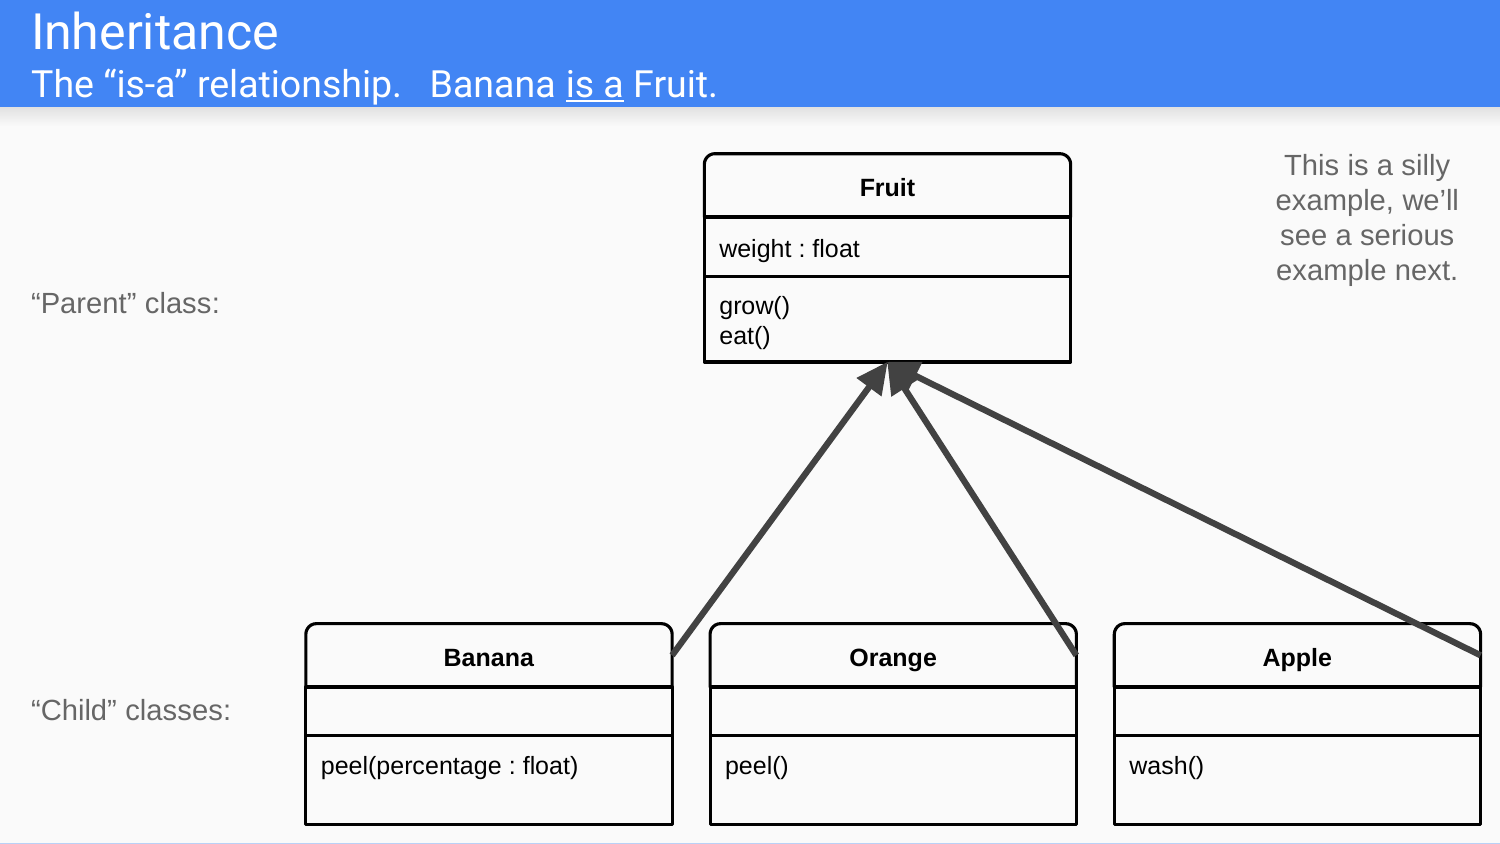

# Inheritance
The “is-a” relationship.   Banana is a Fruit.
This is a silly example, we’ll see a serious example next.
Fruit
weight : float
grow()
eat()
“Parent” class:
Banana

peel(percentage : float)

Orange

peel()

Apple

wash()

“Child” classes: